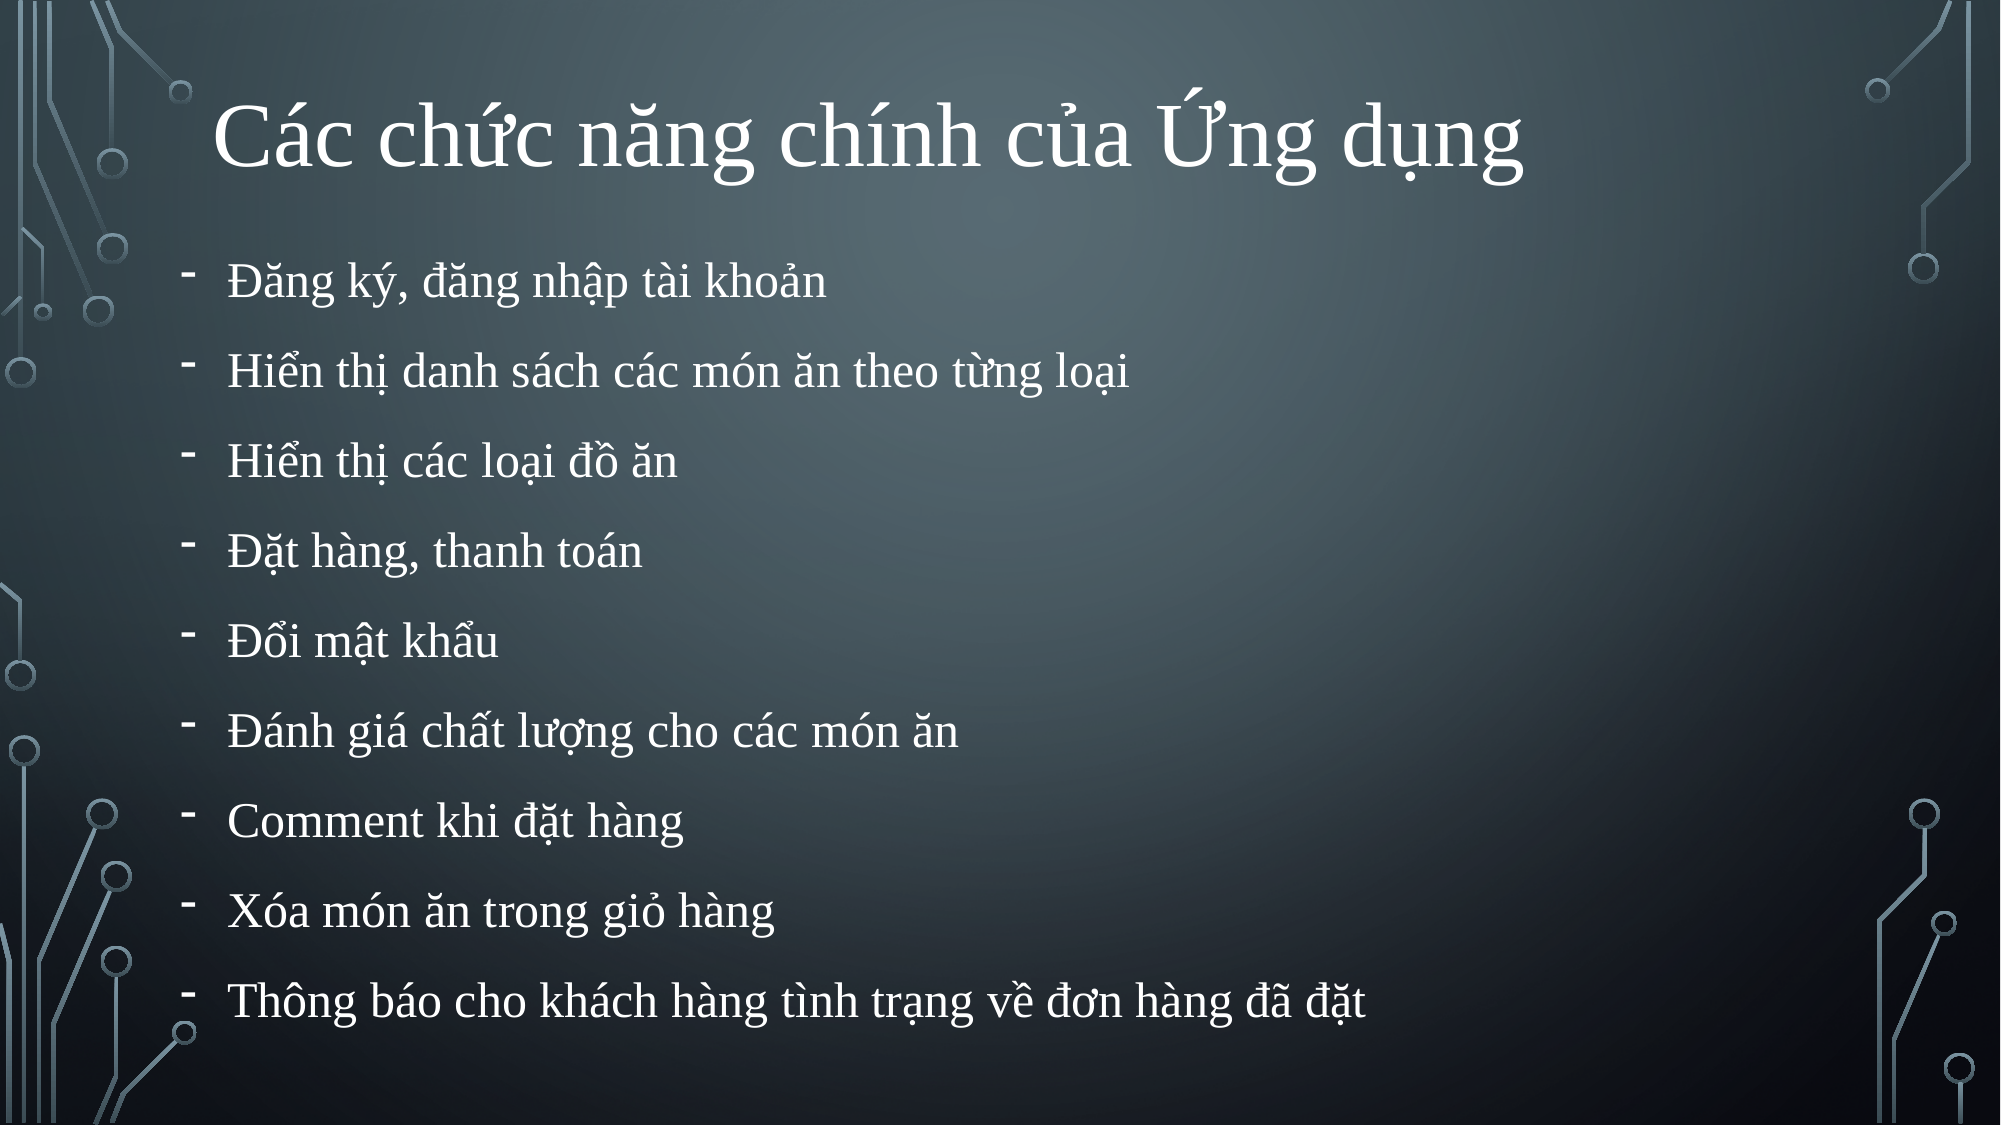

Các chức năng chính của Ứng dụng
Đăng ký, đăng nhập tài khoản
Hiển thị danh sách các món ăn theo từng loại
Hiển thị các loại đồ ăn
Đặt hàng, thanh toán
Đổi mật khẩu
Đánh giá chất lượng cho các món ăn
Comment khi đặt hàng
Xóa món ăn trong giỏ hàng
Thông báo cho khách hàng tình trạng về đơn hàng đã đặt